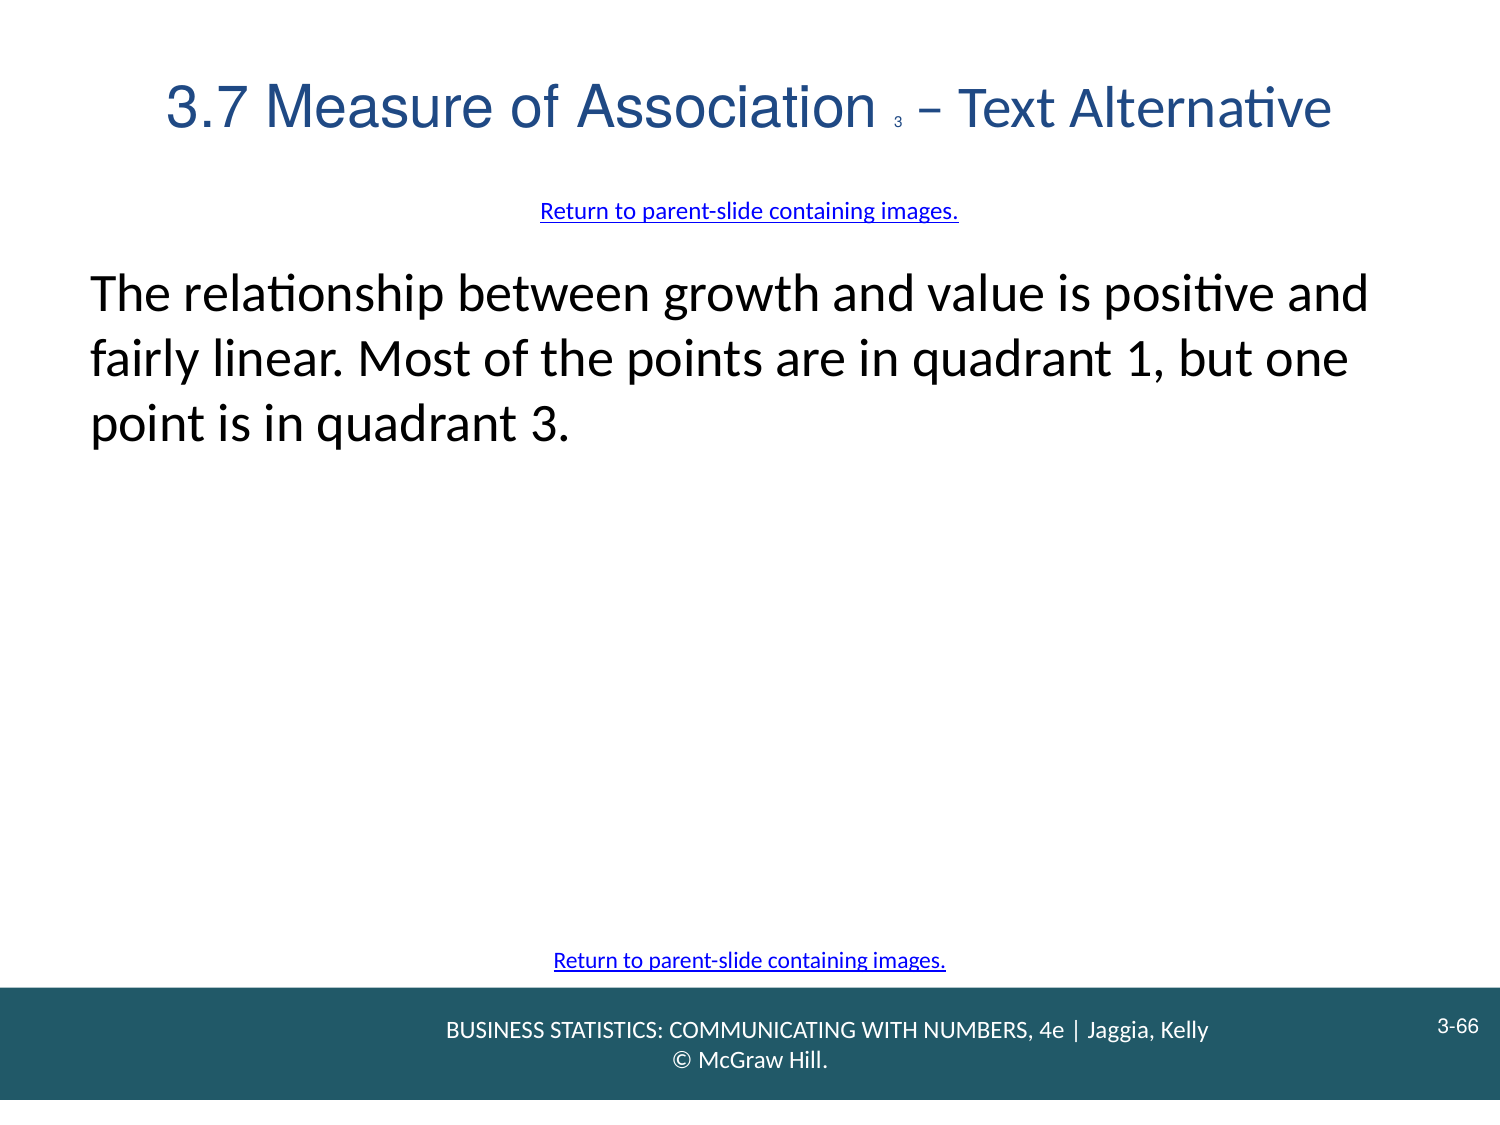

# 3.7 Measure of Association 3 – Text Alternative
Return to parent-slide containing images.
The relationship between growth and value is positive and fairly linear. Most of the points are in quadrant 1, but one point is in quadrant 3.
Return to parent-slide containing images.